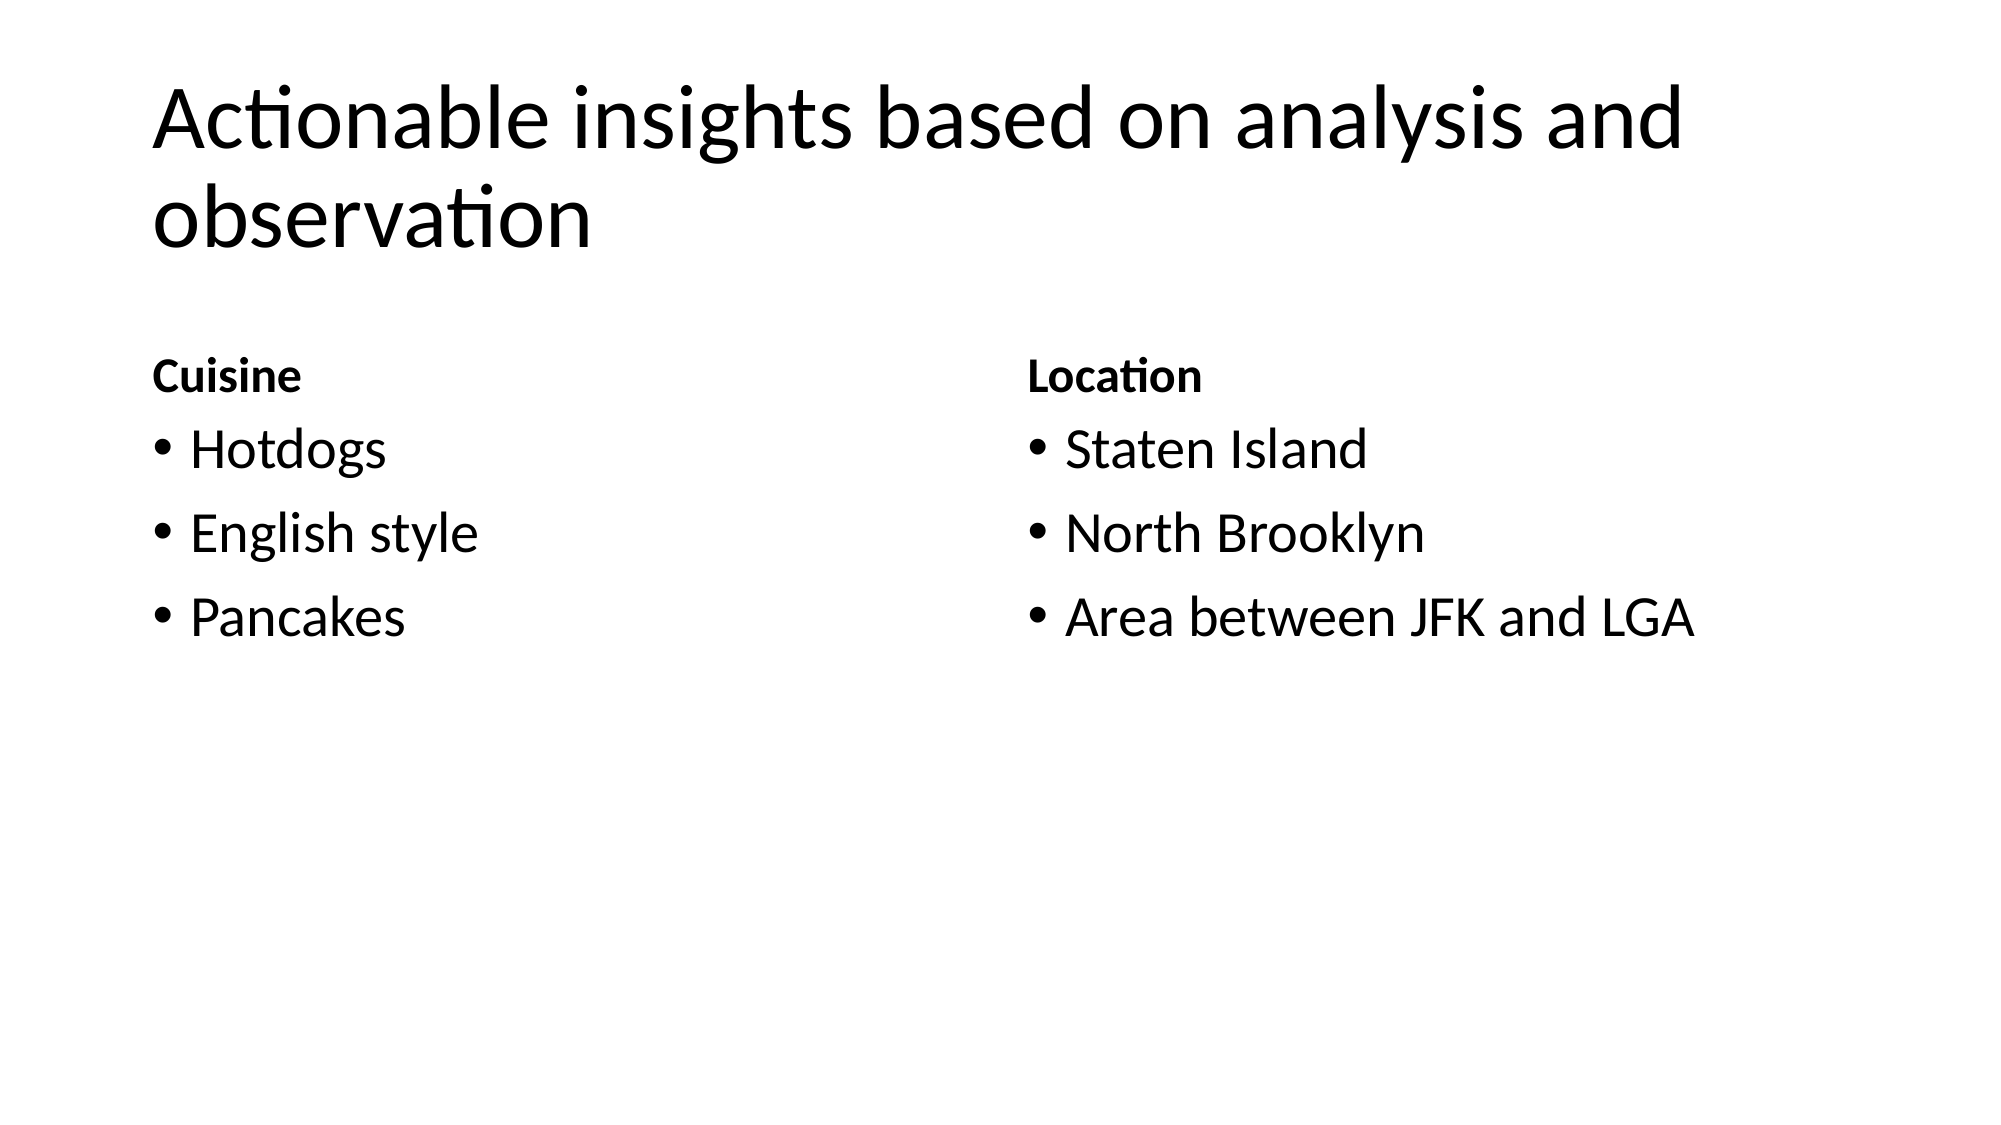

# Actionable insights based on analysis and observation
Cuisine
Location
Hotdogs
English style
Pancakes
Staten Island
North Brooklyn
Area between JFK and LGA